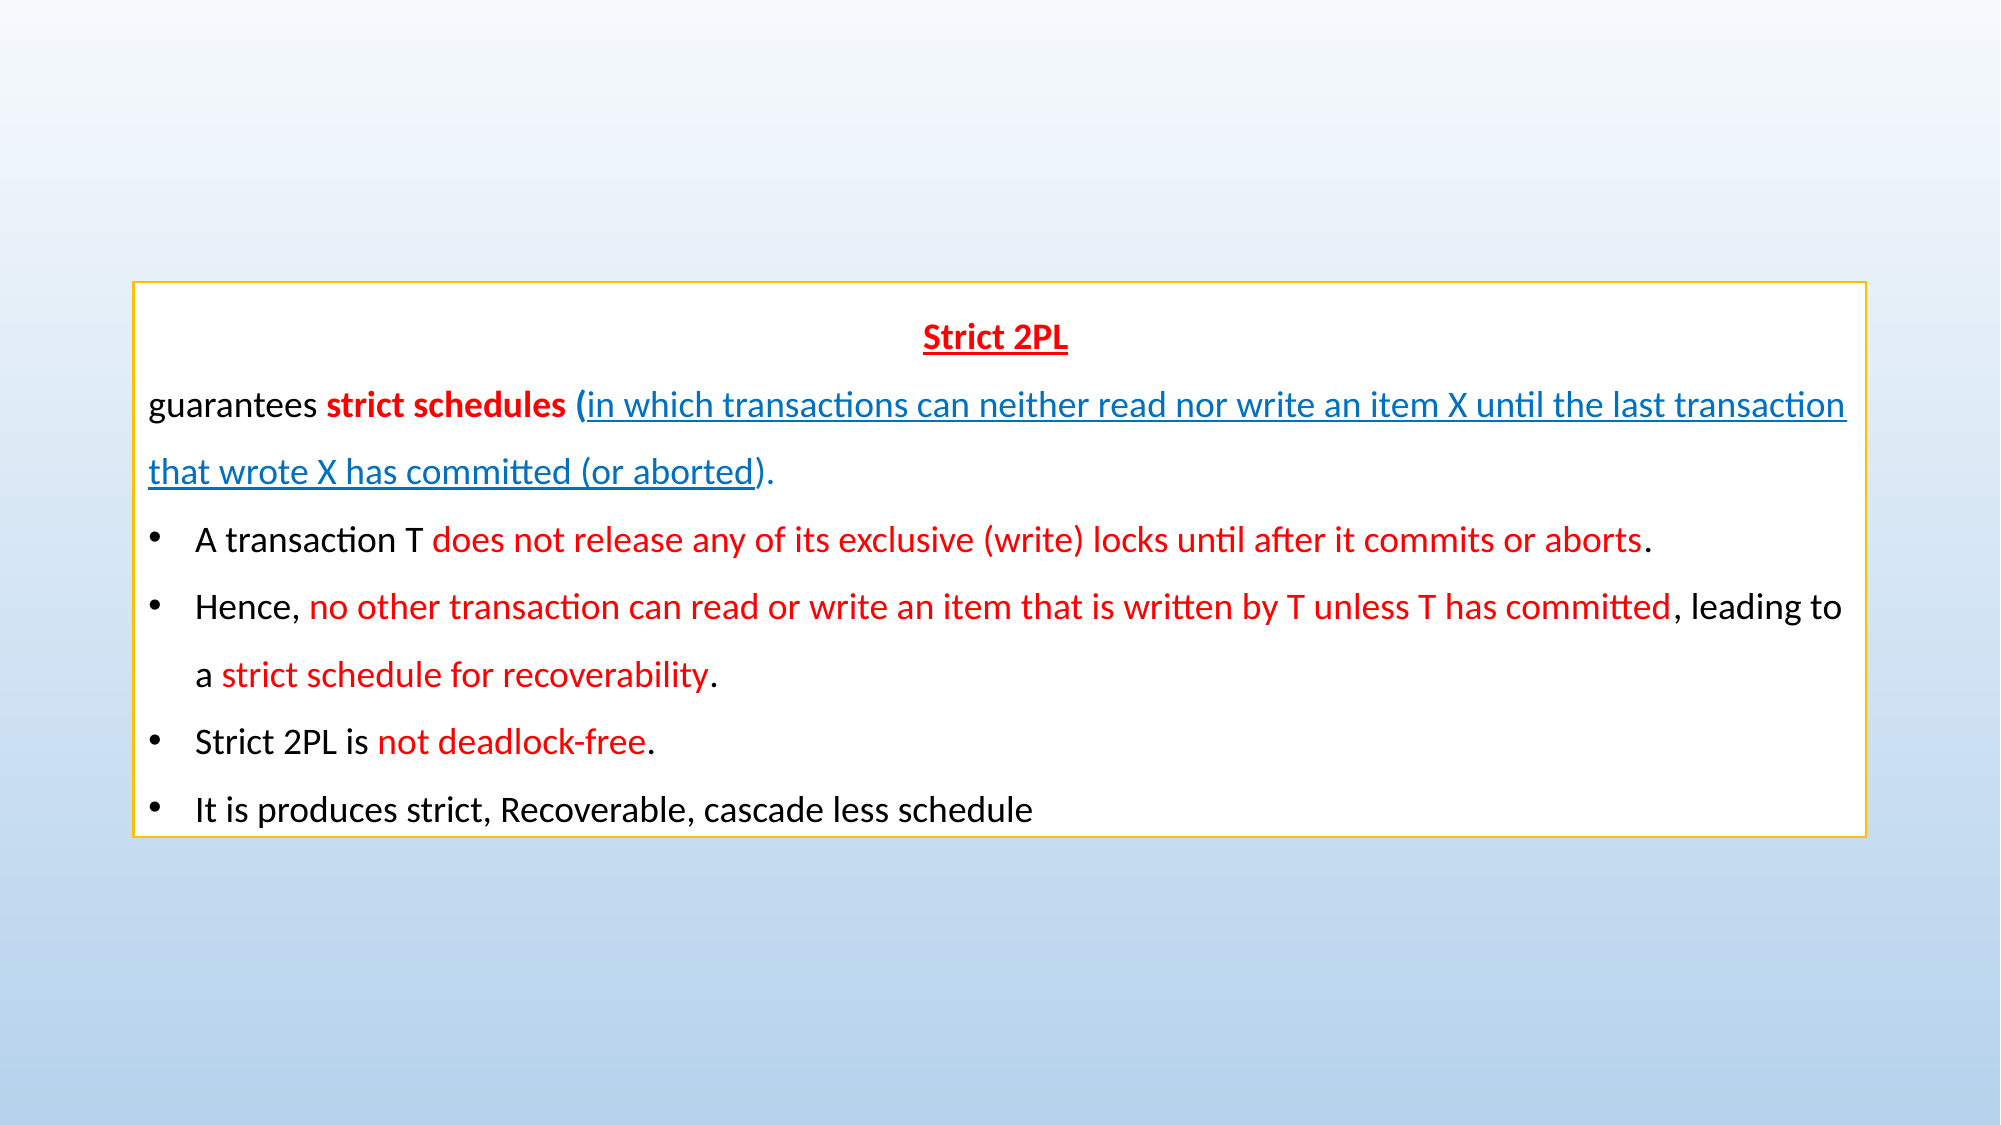

Strict 2PL
guarantees strict schedules (in which transactions can neither read nor write an item X until the last transaction that wrote X has committed (or aborted).
A transaction T does not release any of its exclusive (write) locks until after it commits or aborts.
Hence, no other transaction can read or write an item that is written by T unless T has committed, leading to a strict schedule for recoverability.
Strict 2PL is not deadlock-free.
It is produces strict, Recoverable, cascade less schedule